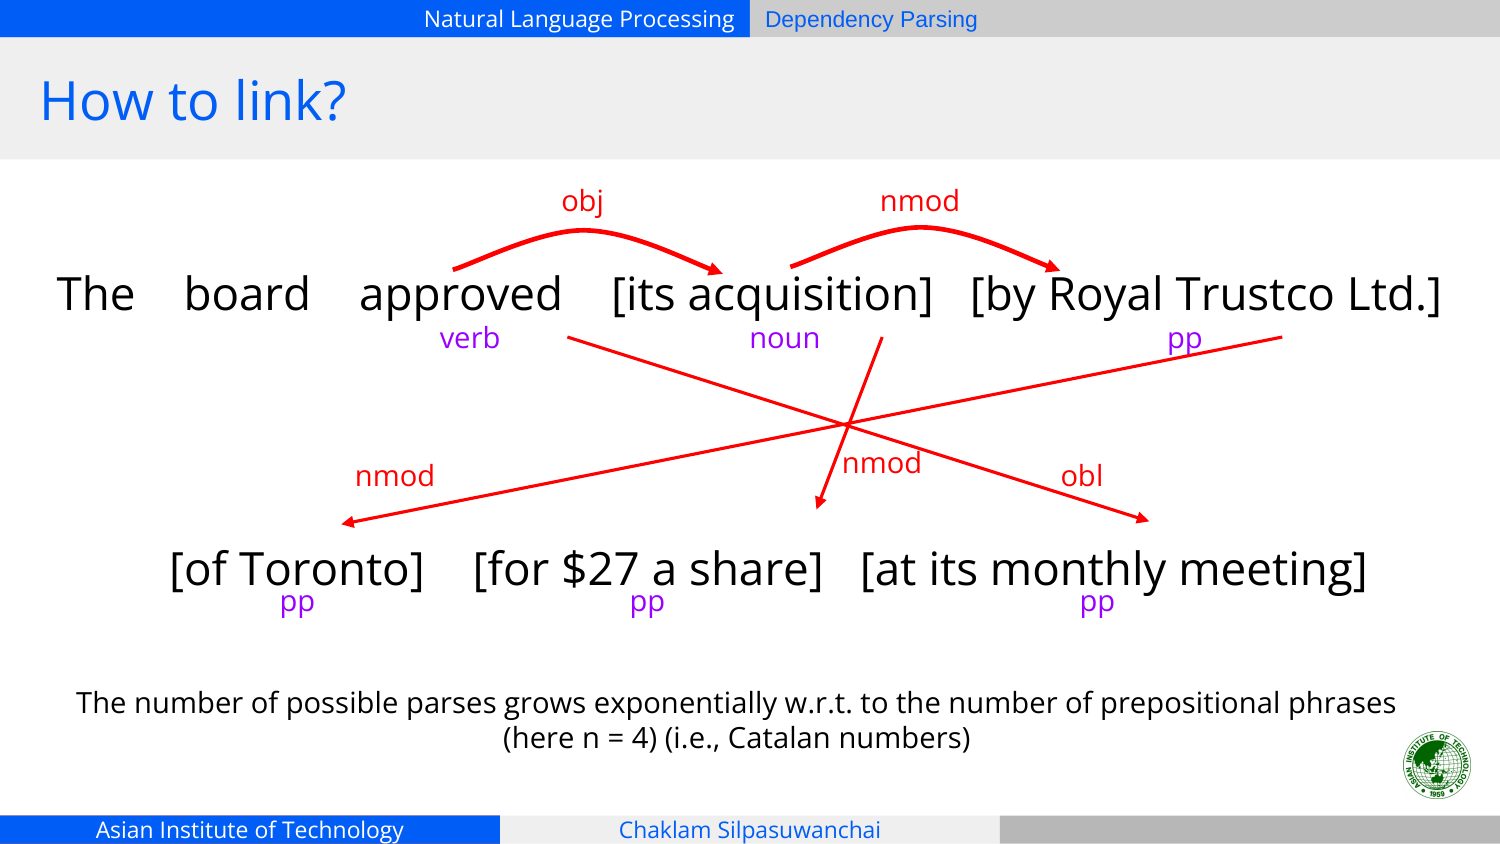

# How to link?
obj

nmod

The    board    approved    [its acquisition]   [by Royal Trustco Ltd.]

    [of Toronto]    [for $27 a share]   [at its monthly meeting]
verb
noun
pp
nmod
obl
nmod
pp
pp
pp
The number of possible parses grows exponentially w.r.t. to the number of prepositional phrases (here n = 4) (i.e., Catalan numbers)